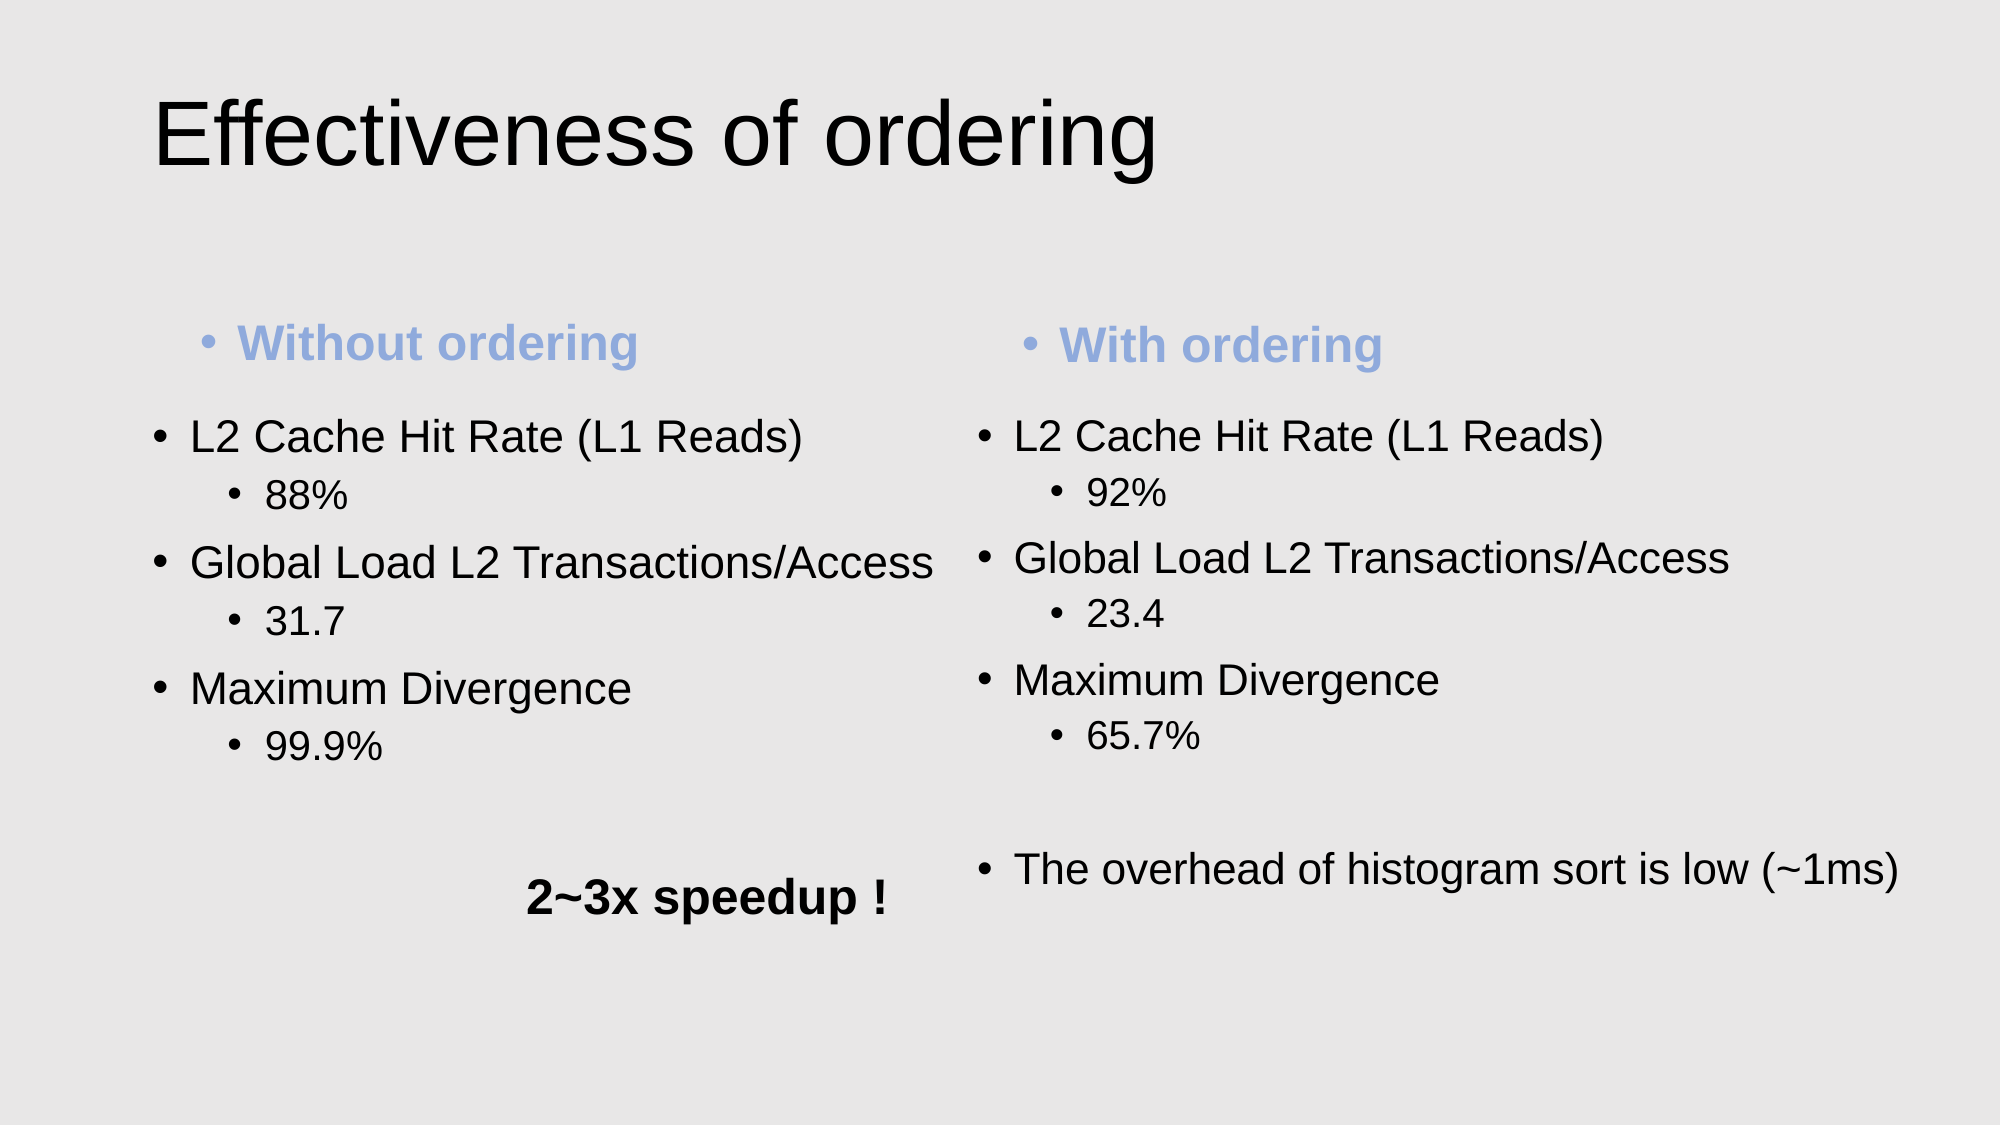

# Effectiveness of ordering
Without ordering
With ordering
L2 Cache Hit Rate (L1 Reads)
88%
Global Load L2 Transactions/Access
31.7
Maximum Divergence
99.9%
L2 Cache Hit Rate (L1 Reads)
92%
Global Load L2 Transactions/Access
23.4
Maximum Divergence
65.7%

The overhead of histogram sort is low (~1ms)

2~3x speedup !